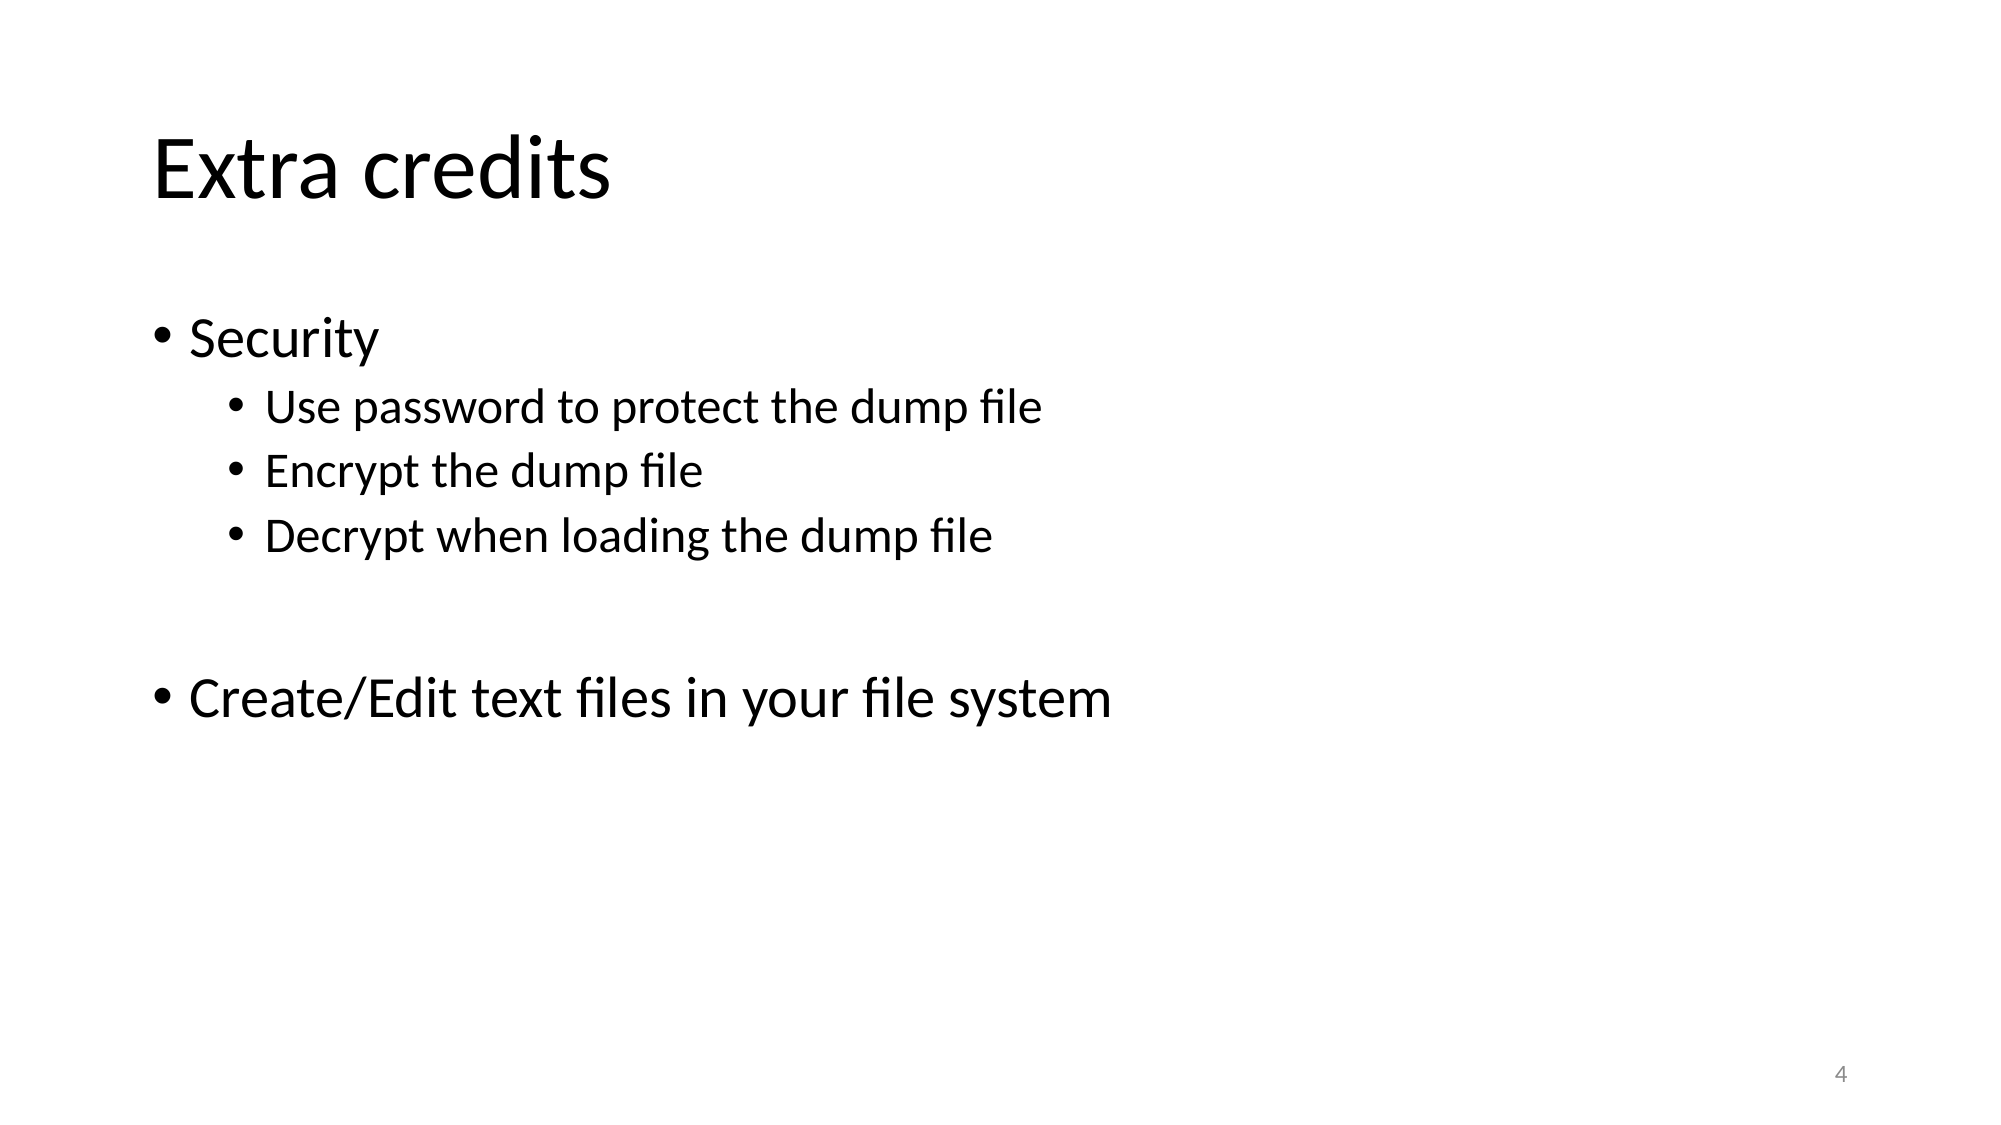

# Extra credits
Security
Use password to protect the dump file
Encrypt the dump file
Decrypt when loading the dump file

Create/Edit text files in your file system
4